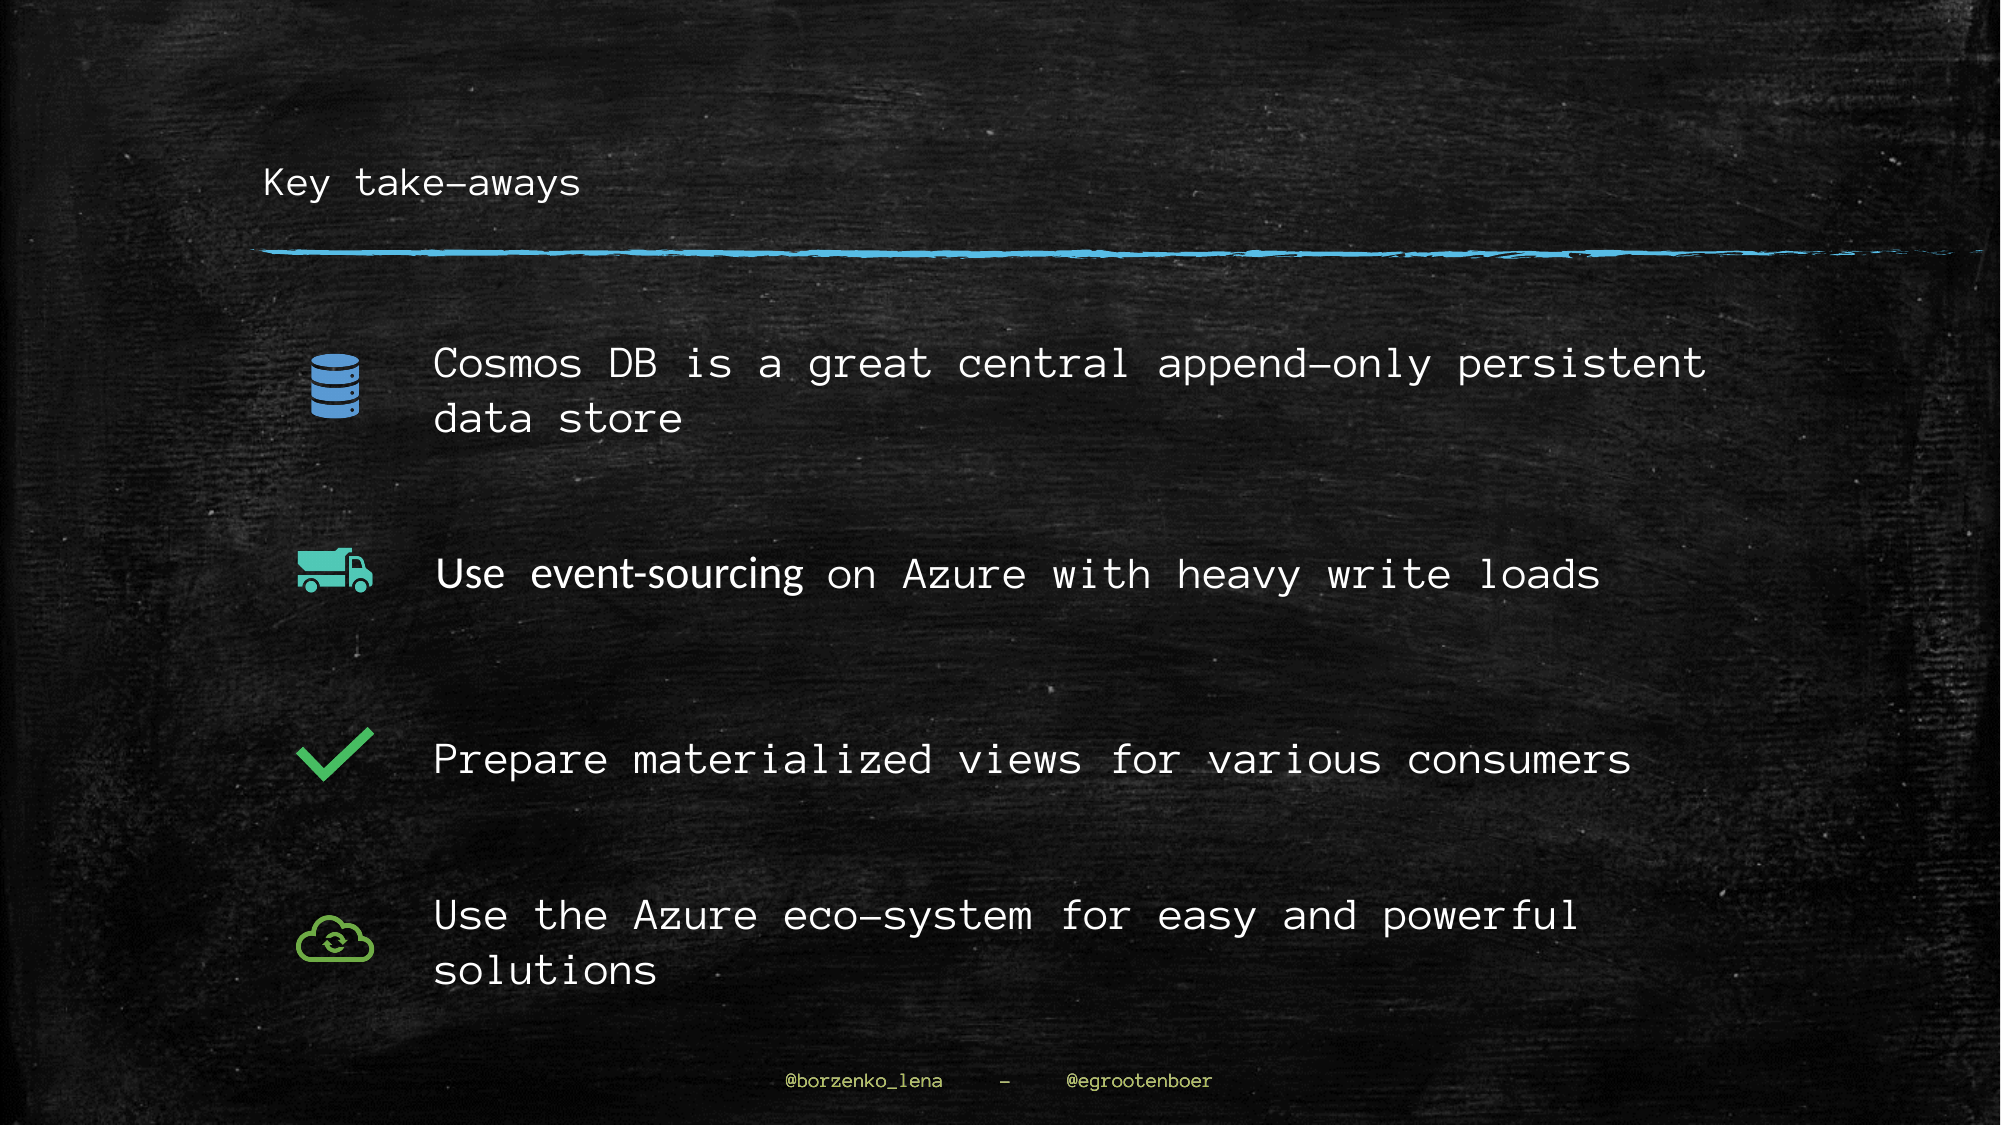

# Key take-aways
Cosmos DB is a great central append-only persistent data store
Use event-sourcing on Azure with heavy write loads
Prepare materialized views for various consumers
Use the Azure eco-system for easy and powerful solutions